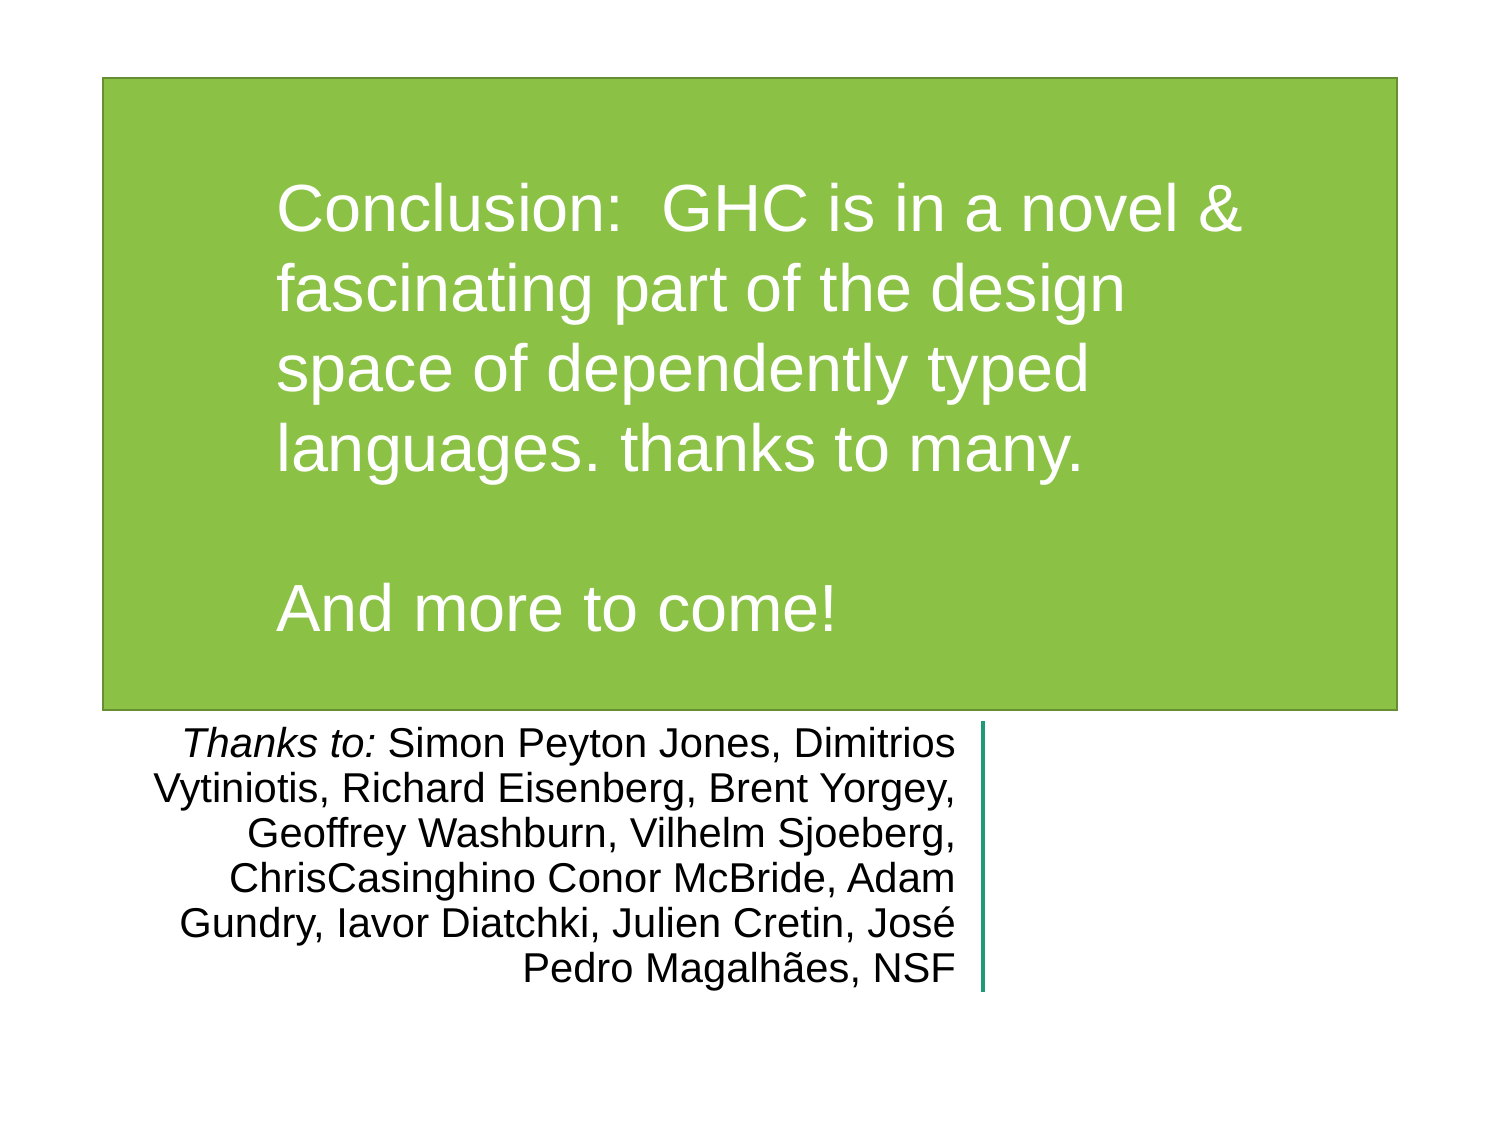

Conclusion:  GHC is in a novel & fascinating part of the design space of dependently typed languages. thanks to many.

And more to come!
# Thanks to: Simon Peyton Jones, Dimitrios Vytiniotis, Richard Eisenberg, Brent Yorgey, Geoffrey Washburn, Vilhelm Sjoeberg, ChrisCasinghino Conor McBride, Adam Gundry, Iavor Diatchki, Julien Cretin, José Pedro Magalhães, NSF